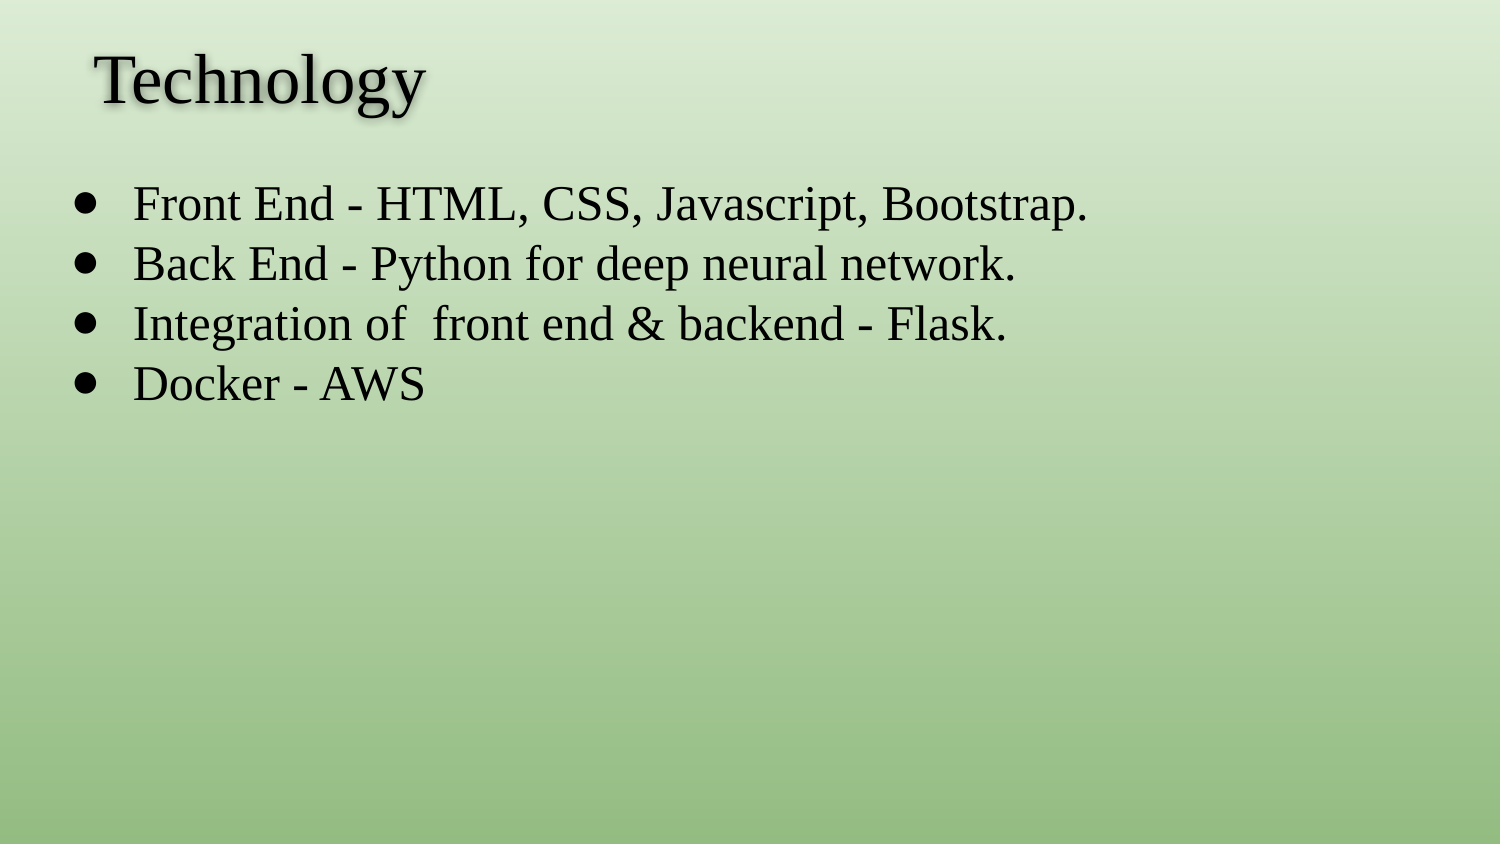

Technology
Front End - HTML, CSS, Javascript, Bootstrap.
Back End - Python for deep neural network.
Integration of  front end & backend - Flask.
Docker - AWS